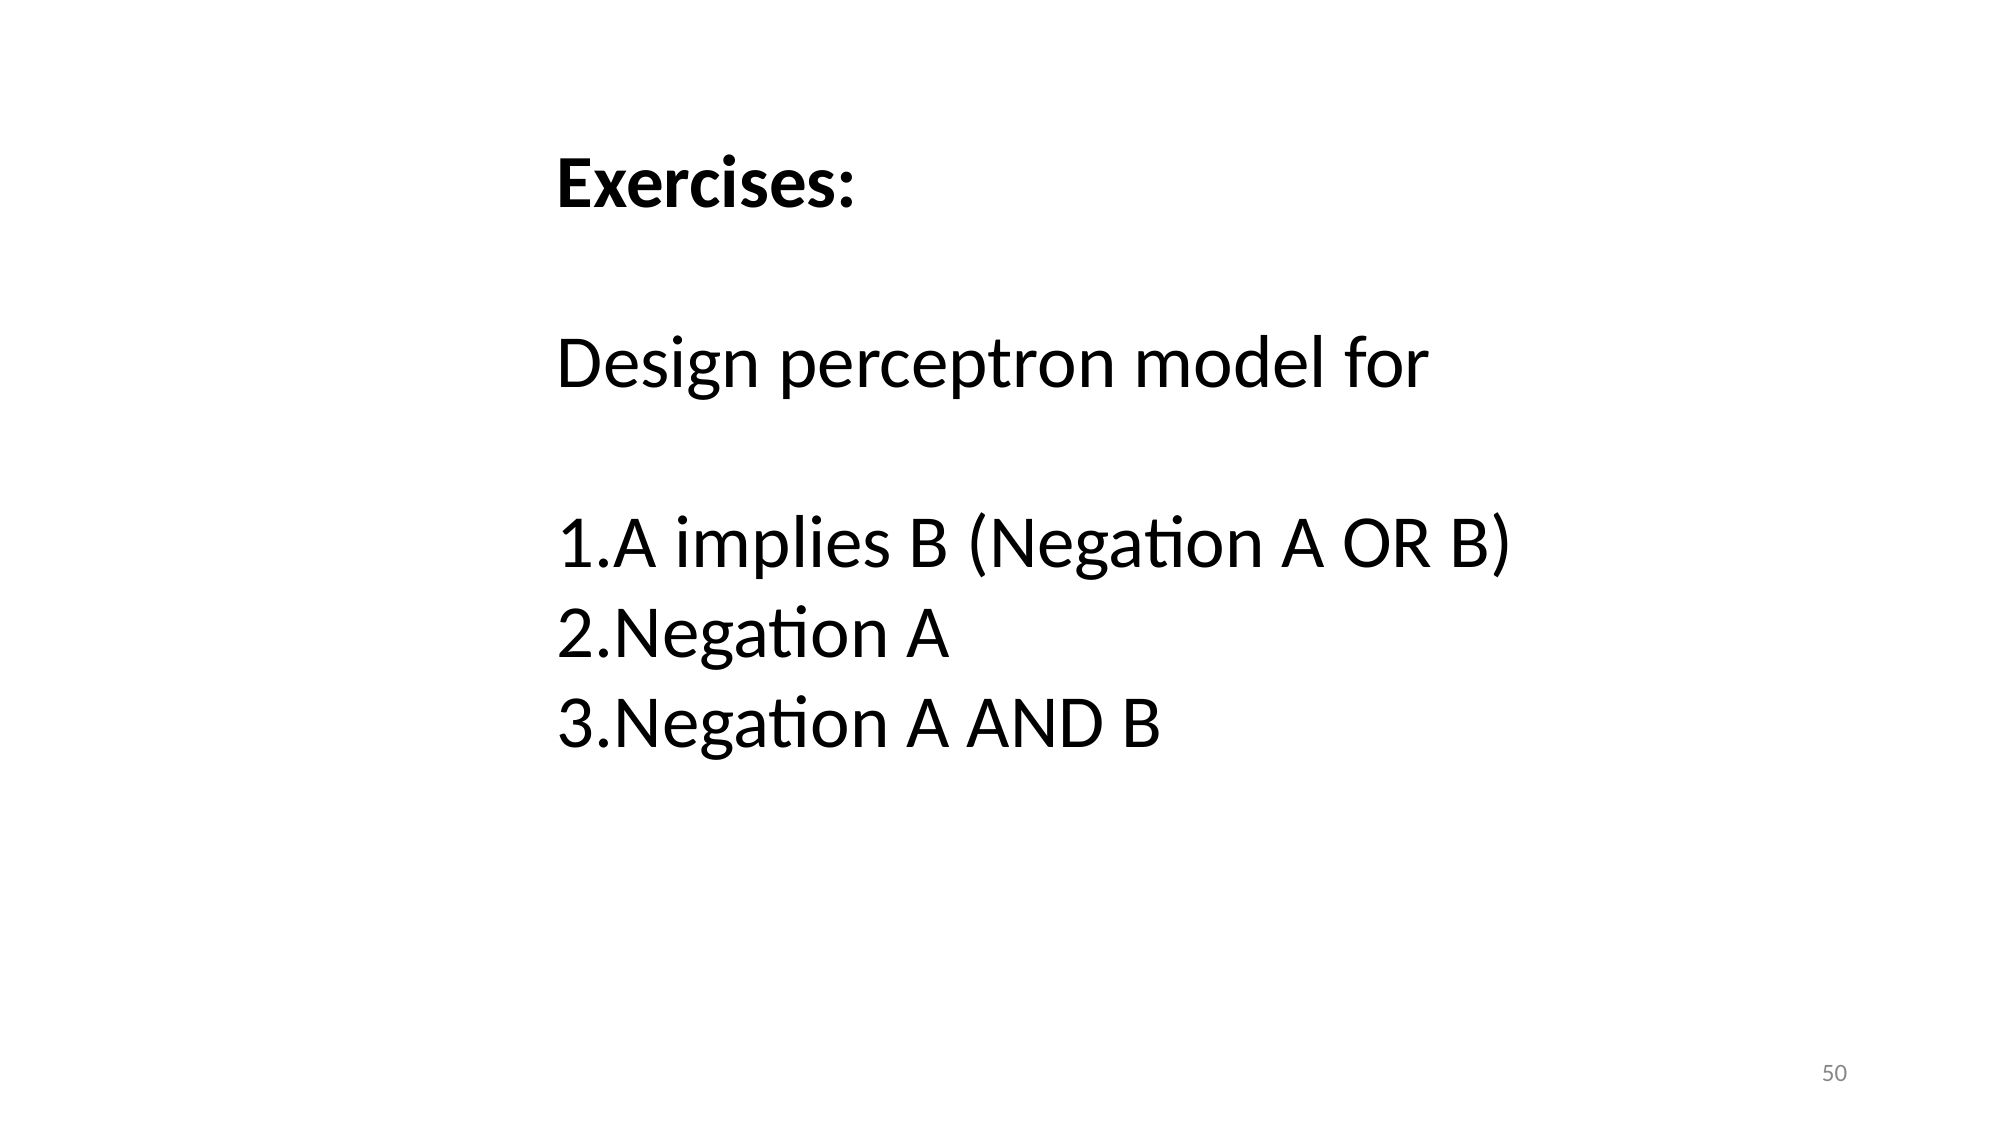

Exercises:

Design perceptron model for

A implies B (Negation A OR B)
Negation A
Negation A AND B
50